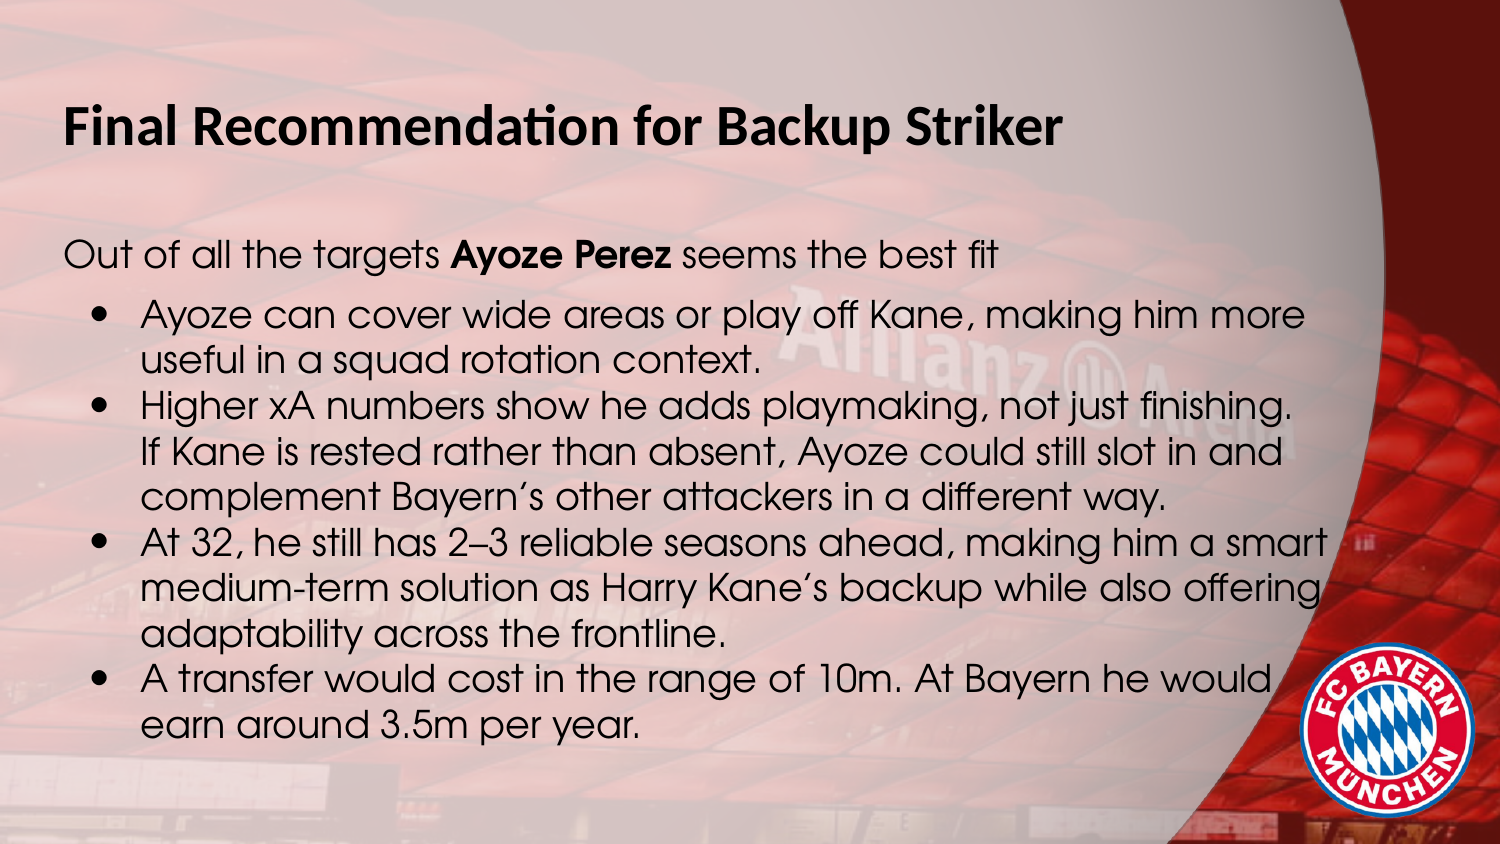

# Final Recommendation for Backup Striker
Out of all the targets Ayoze Perez seems the best fit
Ayoze can cover wide areas or play off Kane, making him more useful in a squad rotation context.
Higher xA numbers show he adds playmaking, not just finishing.
If Kane is rested rather than absent, Ayoze could still slot in and complement Bayern’s other attackers in a different way.
At 32, he still has 2–3 reliable seasons ahead, making him a smart medium-term solution as Harry Kane’s backup while also offering adaptability across the frontline.
A transfer would cost in the range of 10m. At Bayern he would
earn around 3.5m per year.